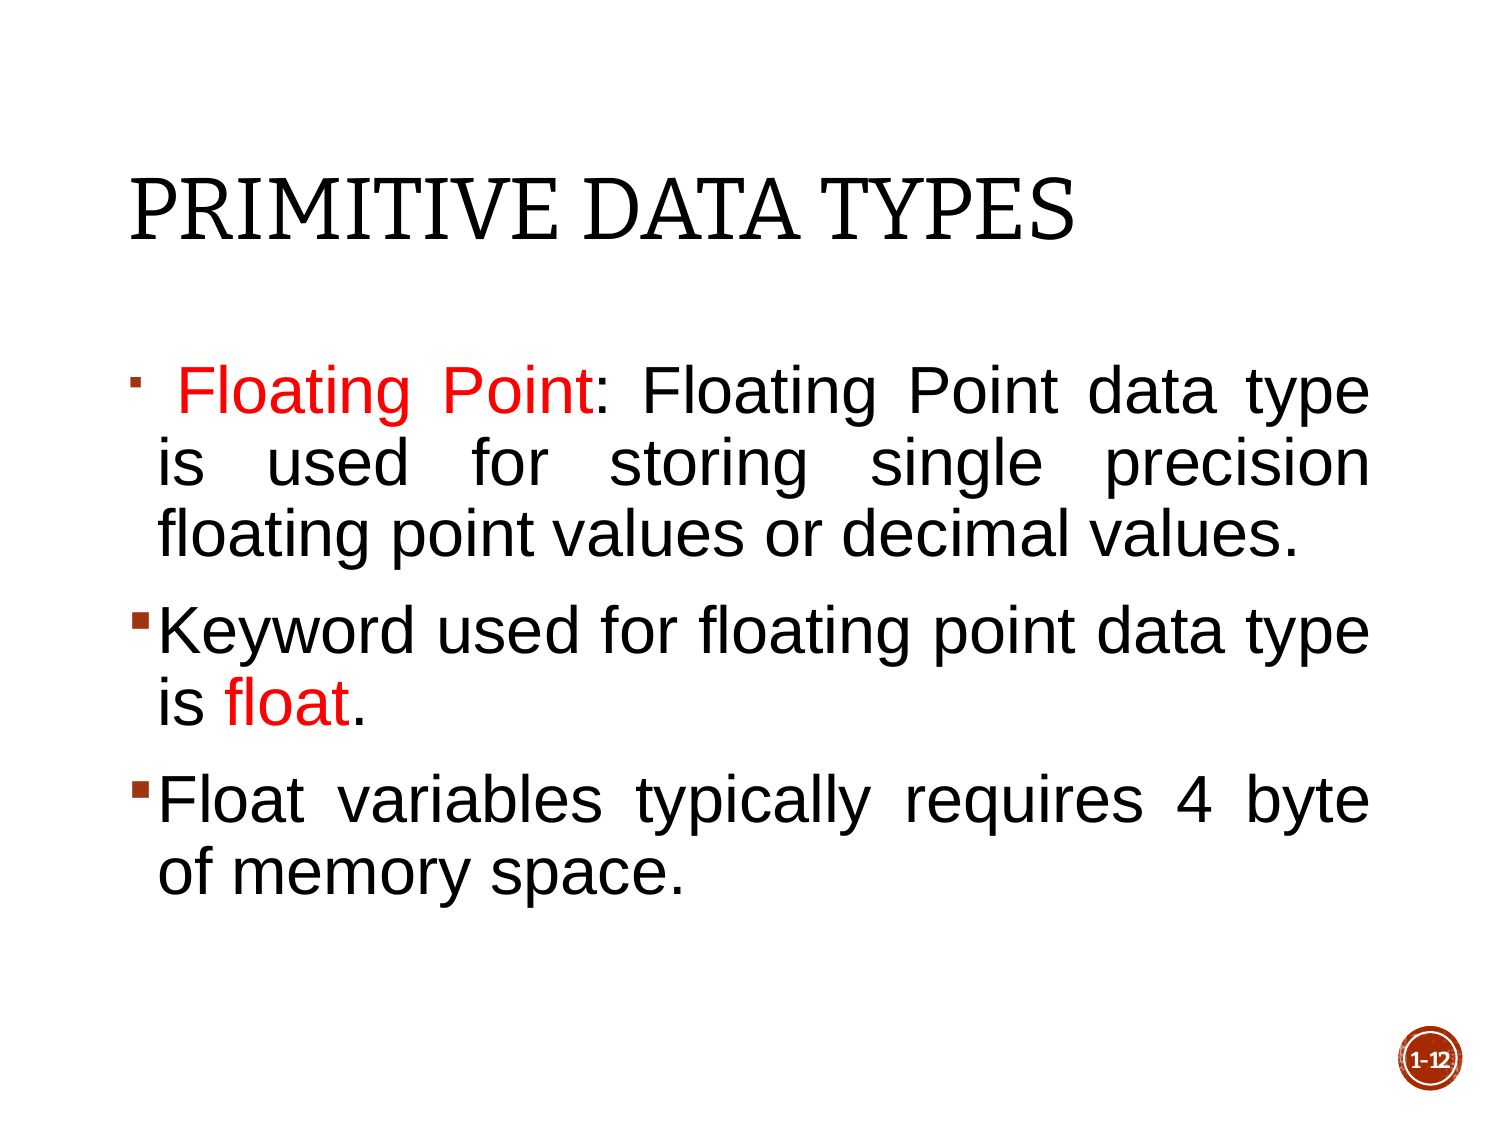

# Primitive Data Types
 Floating Point: Floating Point data type is used for storing single precision floating point values or decimal values.
Keyword used for floating point data type is float.
Float variables typically requires 4 byte of memory space.
1-12